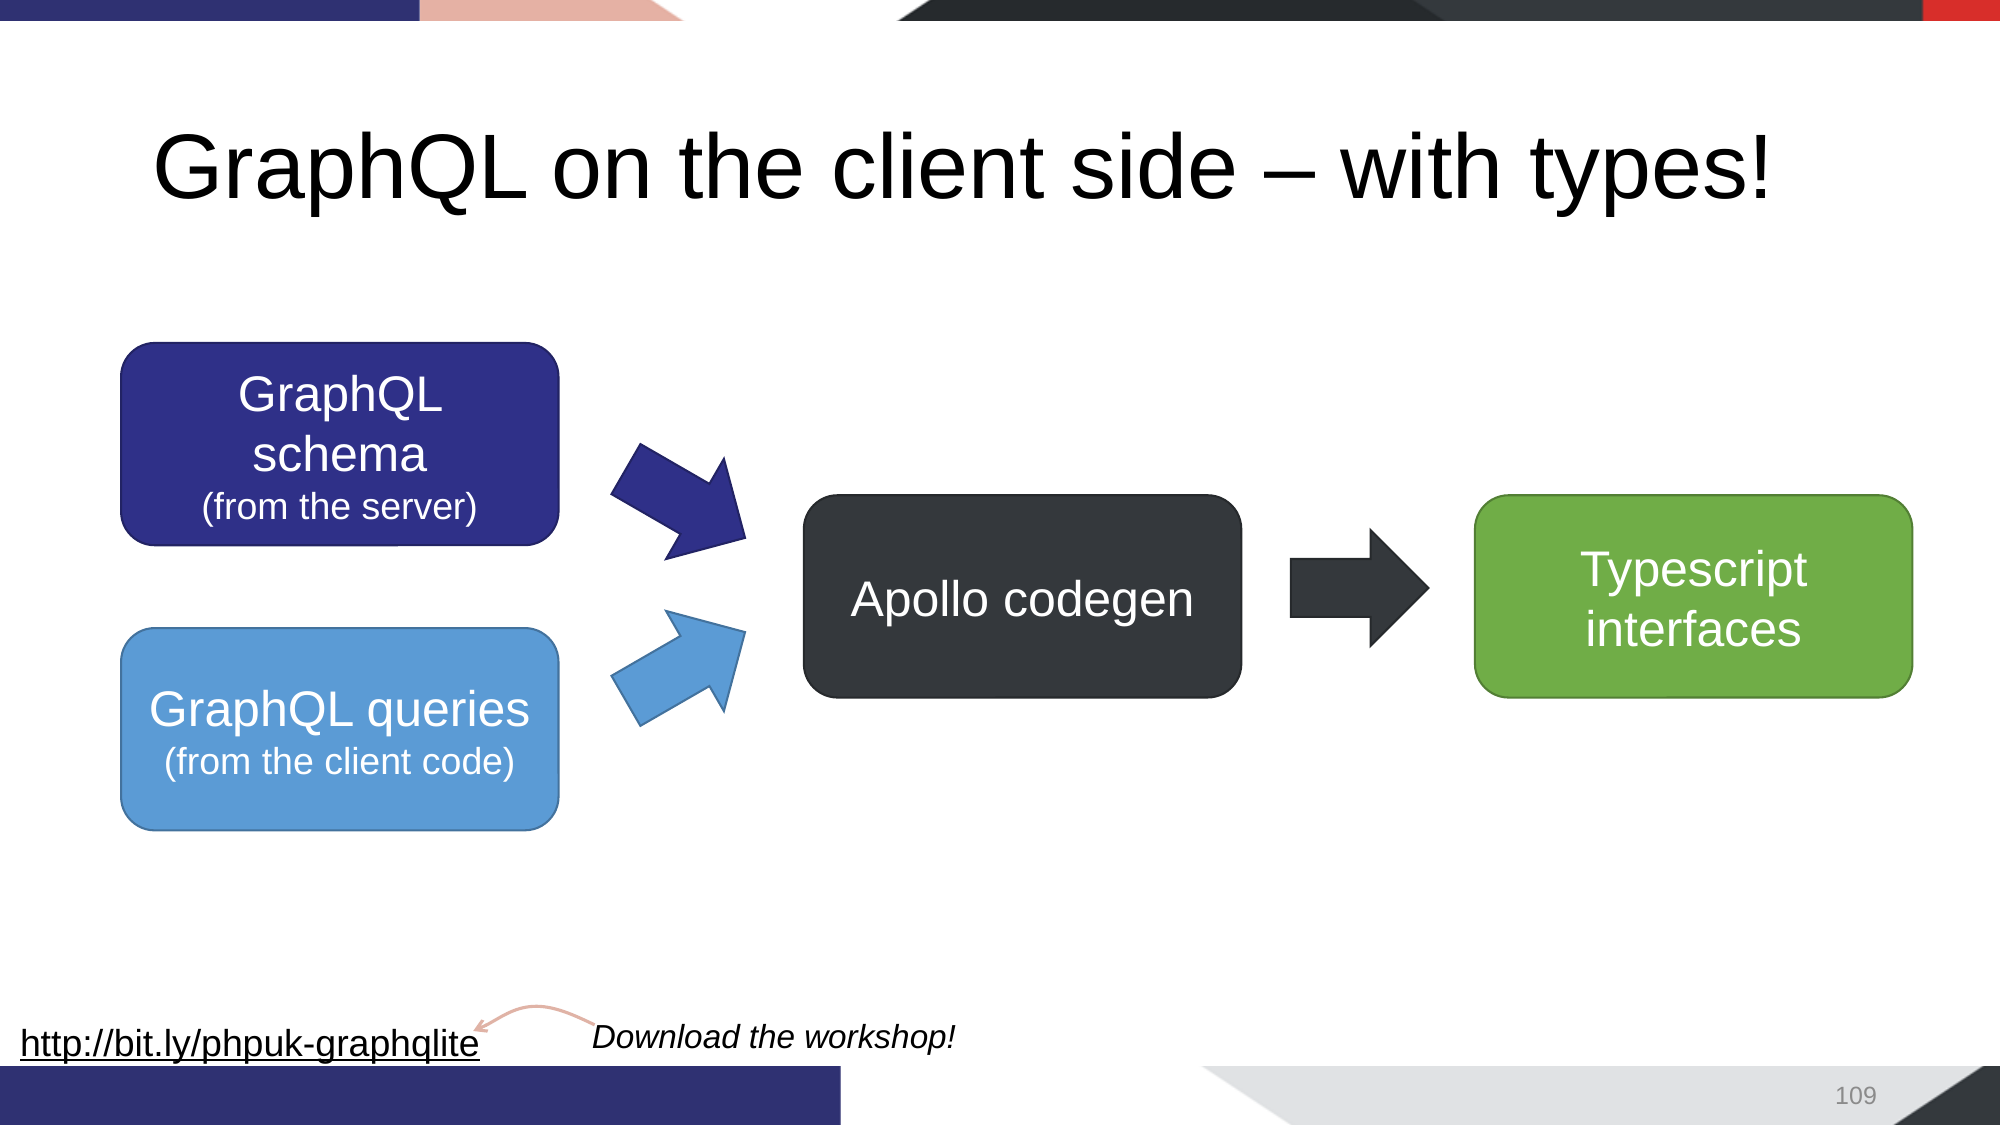

# GraphQL on the client side – with types!
GraphQL schema
(from the server)

Apollo codegen
Typescript interfaces

GraphQL queries
(from the client code)

109